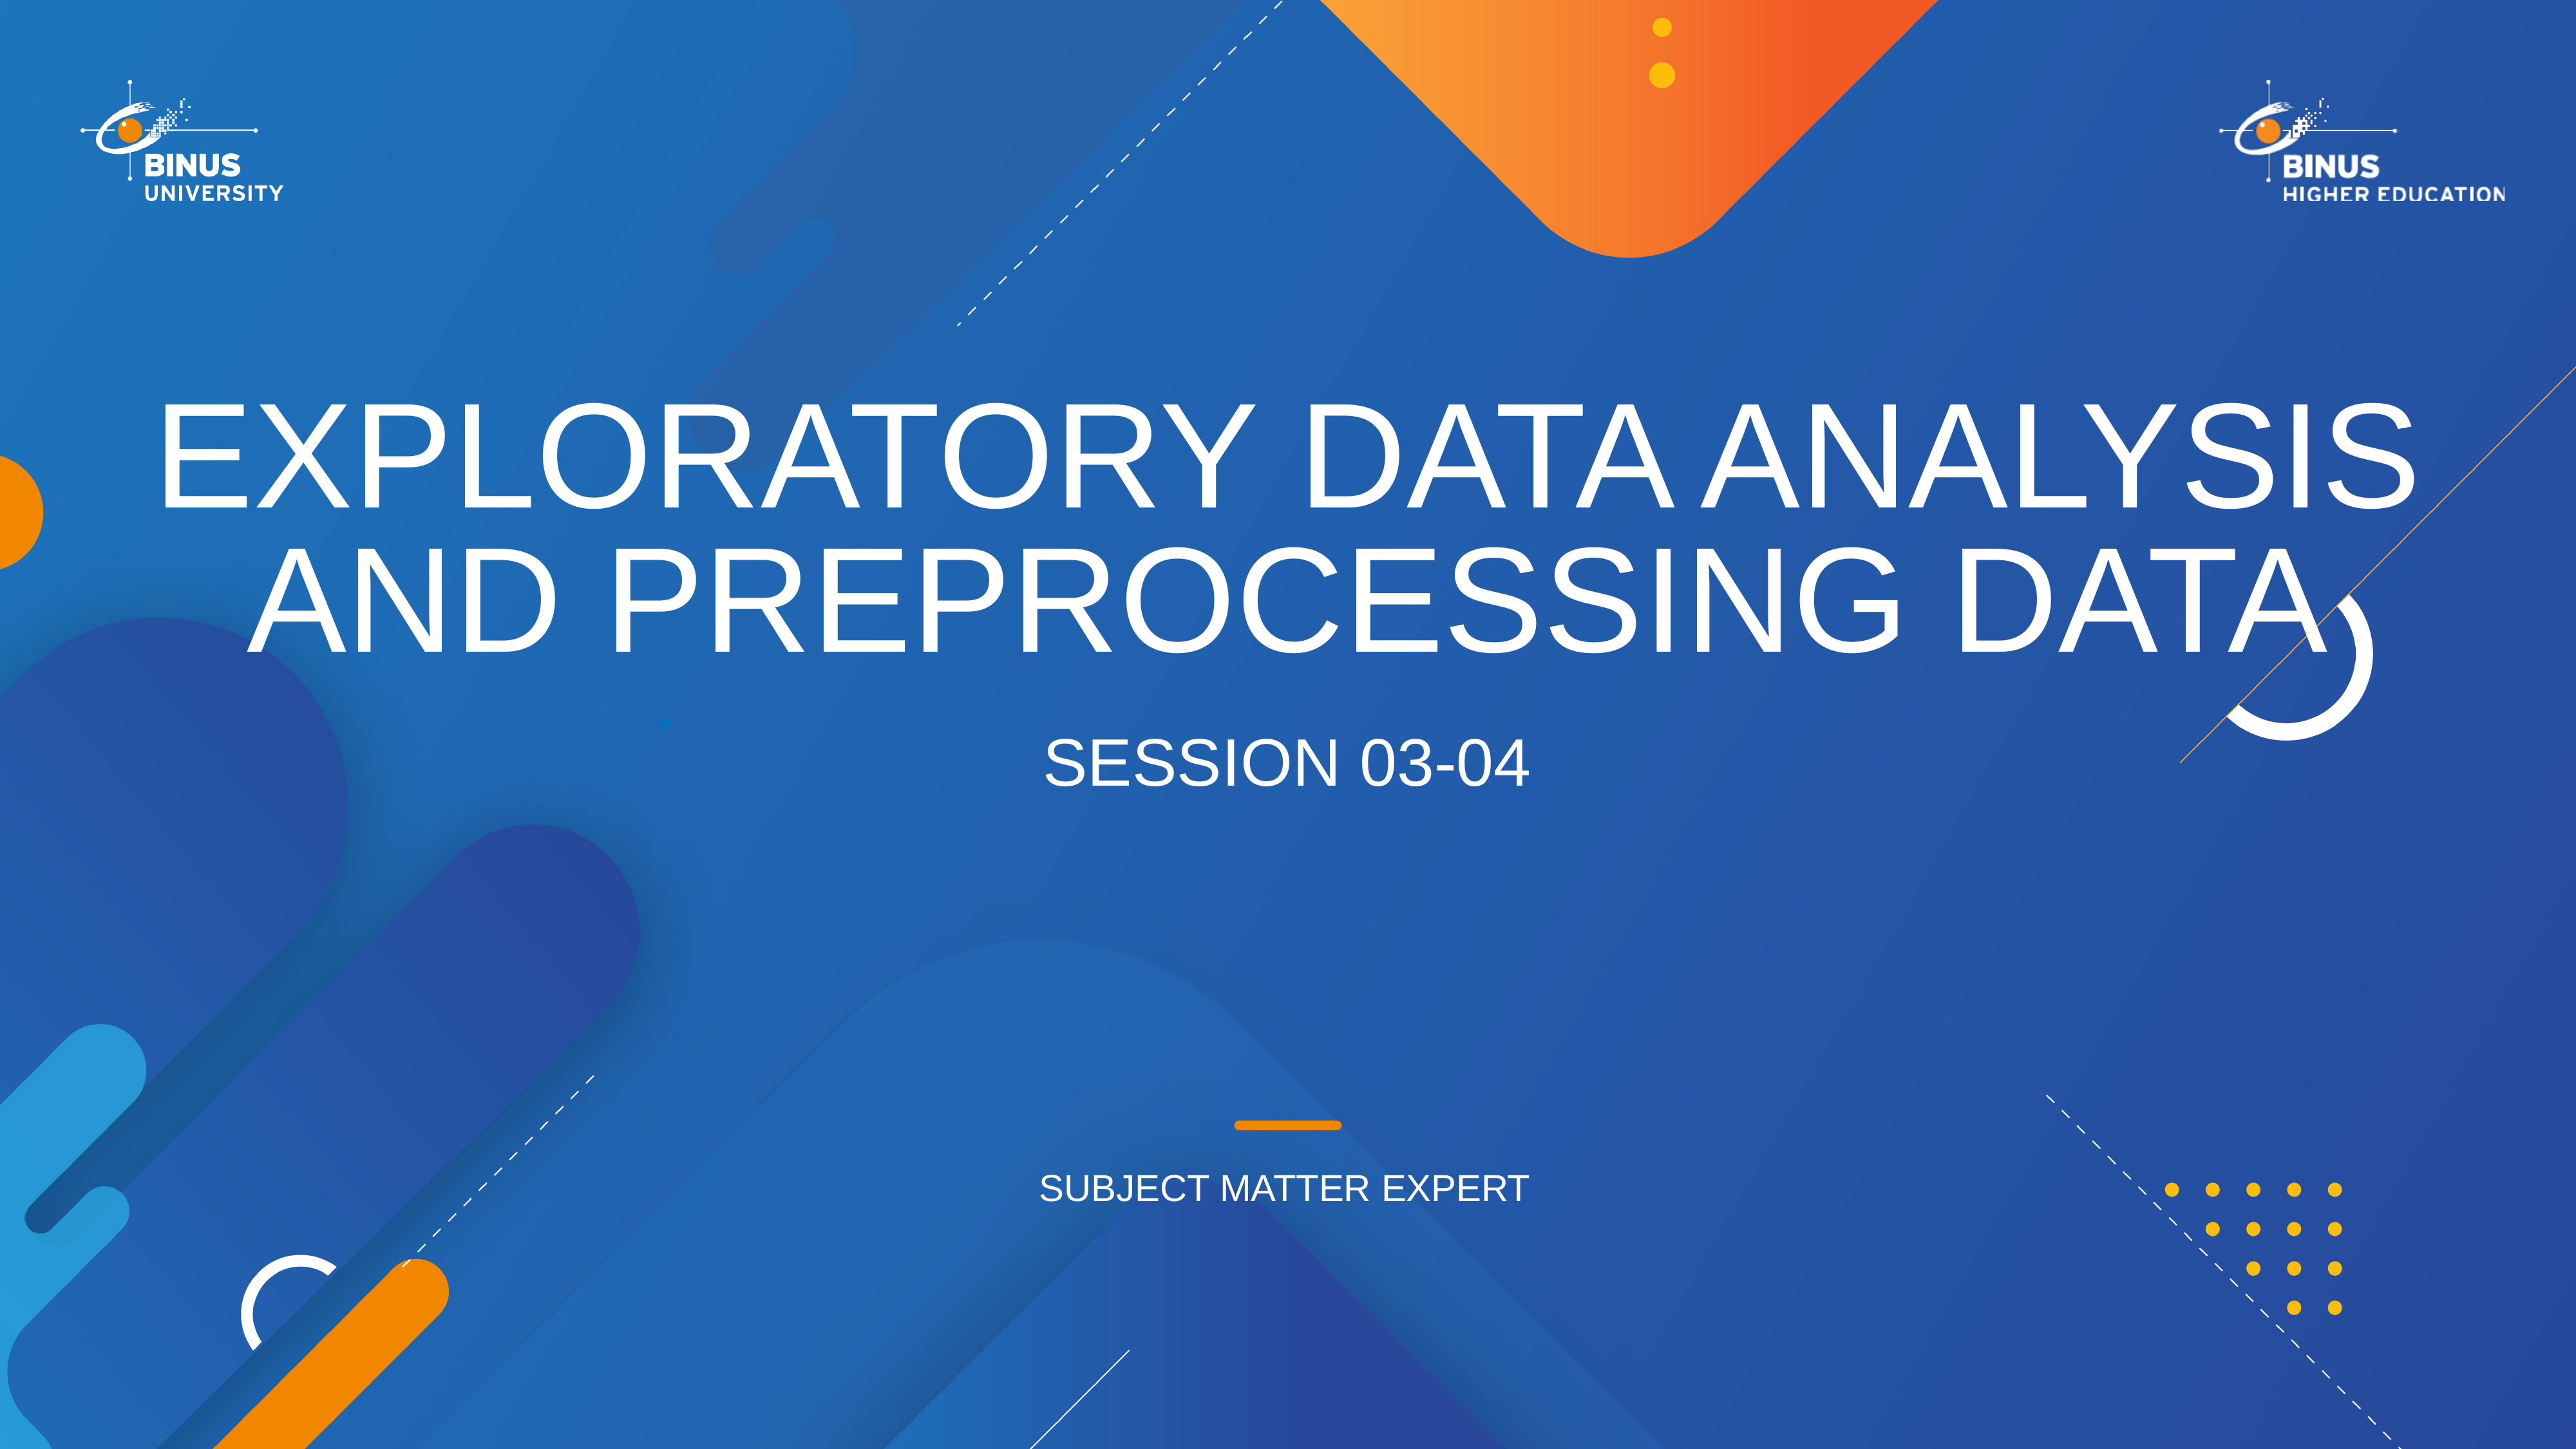

# Exploratory Data Analysis and Preprocessing Data
Session 03-04